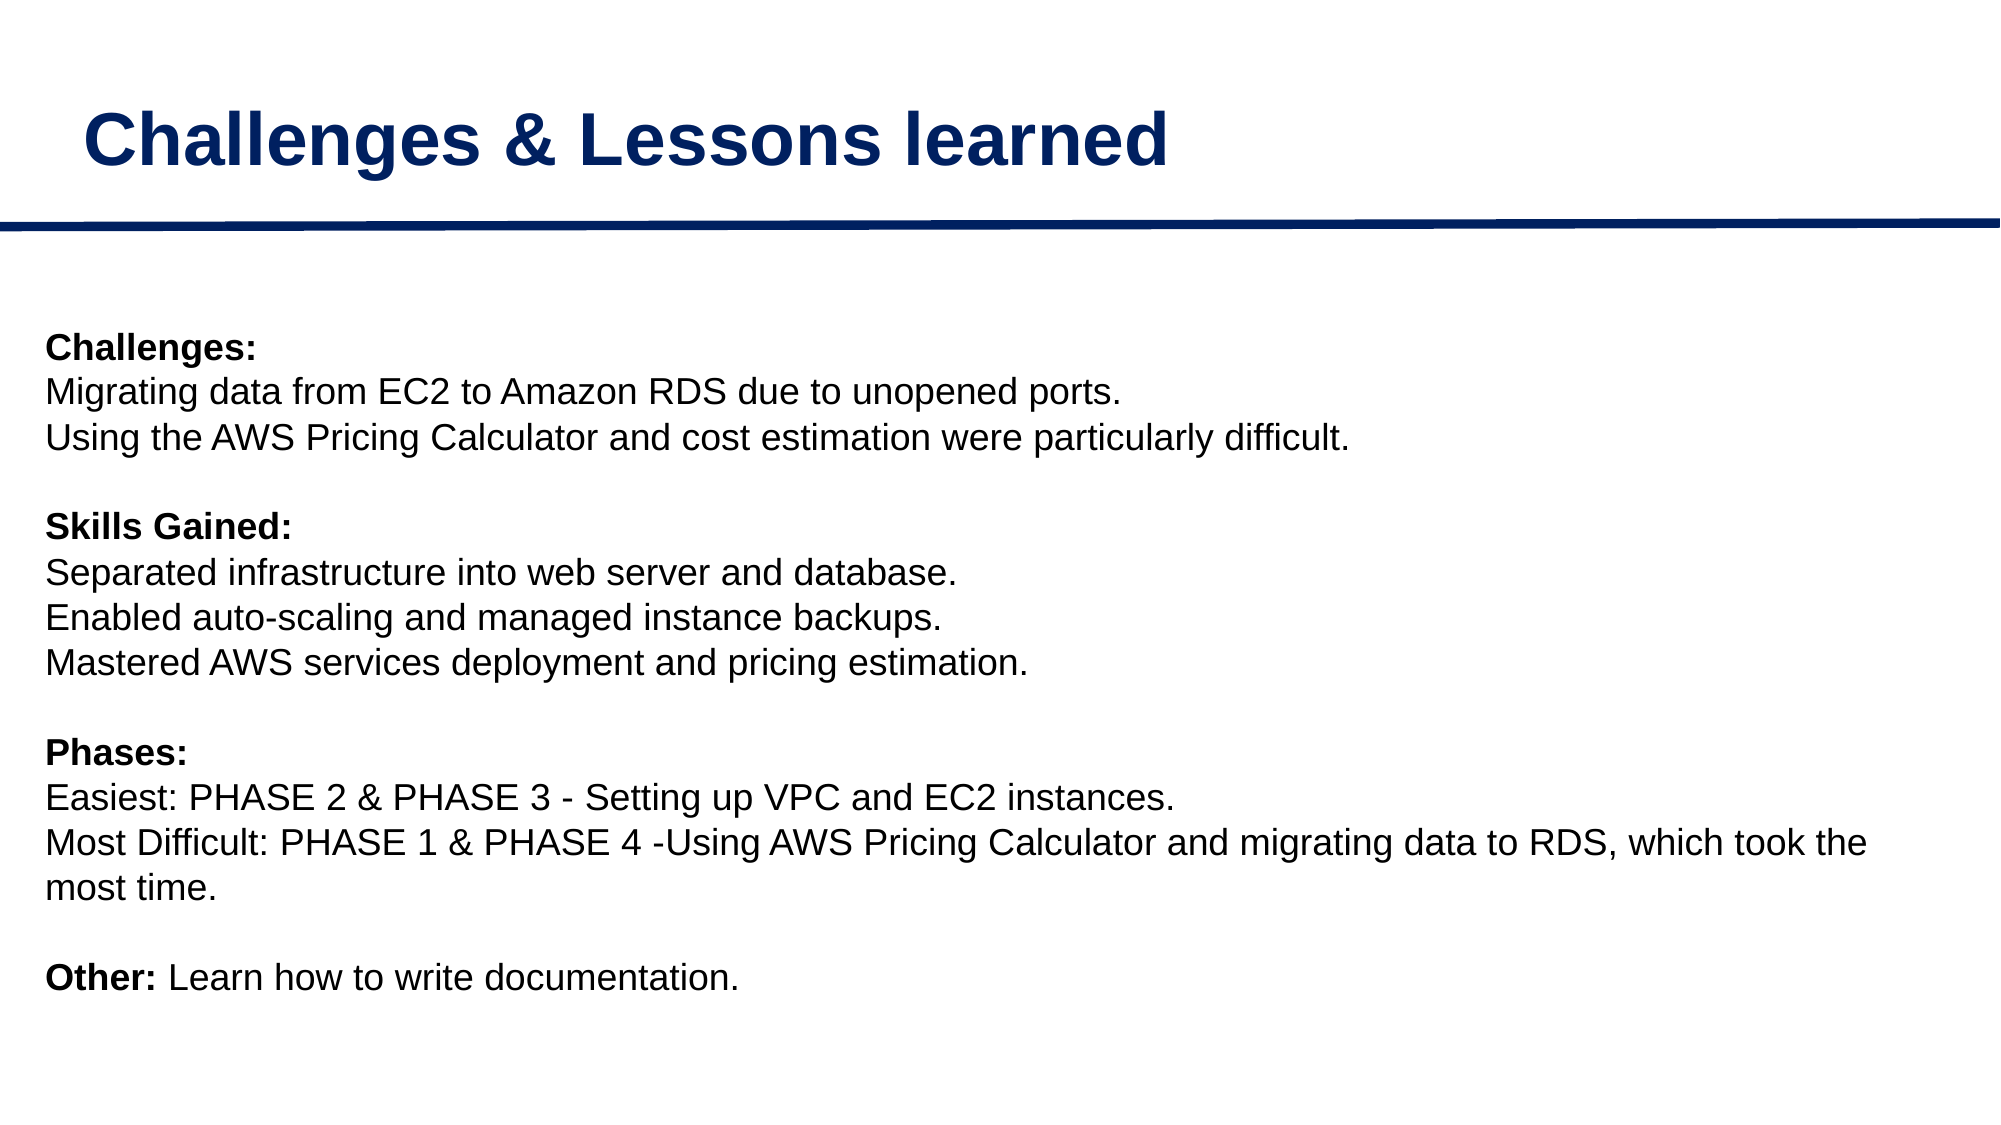

# Challenges & Lessons learned

Challenges:
Migrating data from EC2 to Amazon RDS due to unopened ports.
Using the AWS Pricing Calculator and cost estimation were particularly difficult.
Skills Gained:
Separated infrastructure into web server and database.
Enabled auto-scaling and managed instance backups.
Mastered AWS services deployment and pricing estimation.

Phases:
Easiest: PHASE 2 & PHASE 3 - Setting up VPC and EC2 instances.
Most Difficult: PHASE 1 & PHASE 4 -Using AWS Pricing Calculator and migrating data to RDS, which took the most time.

Other: Learn how to write documentation.